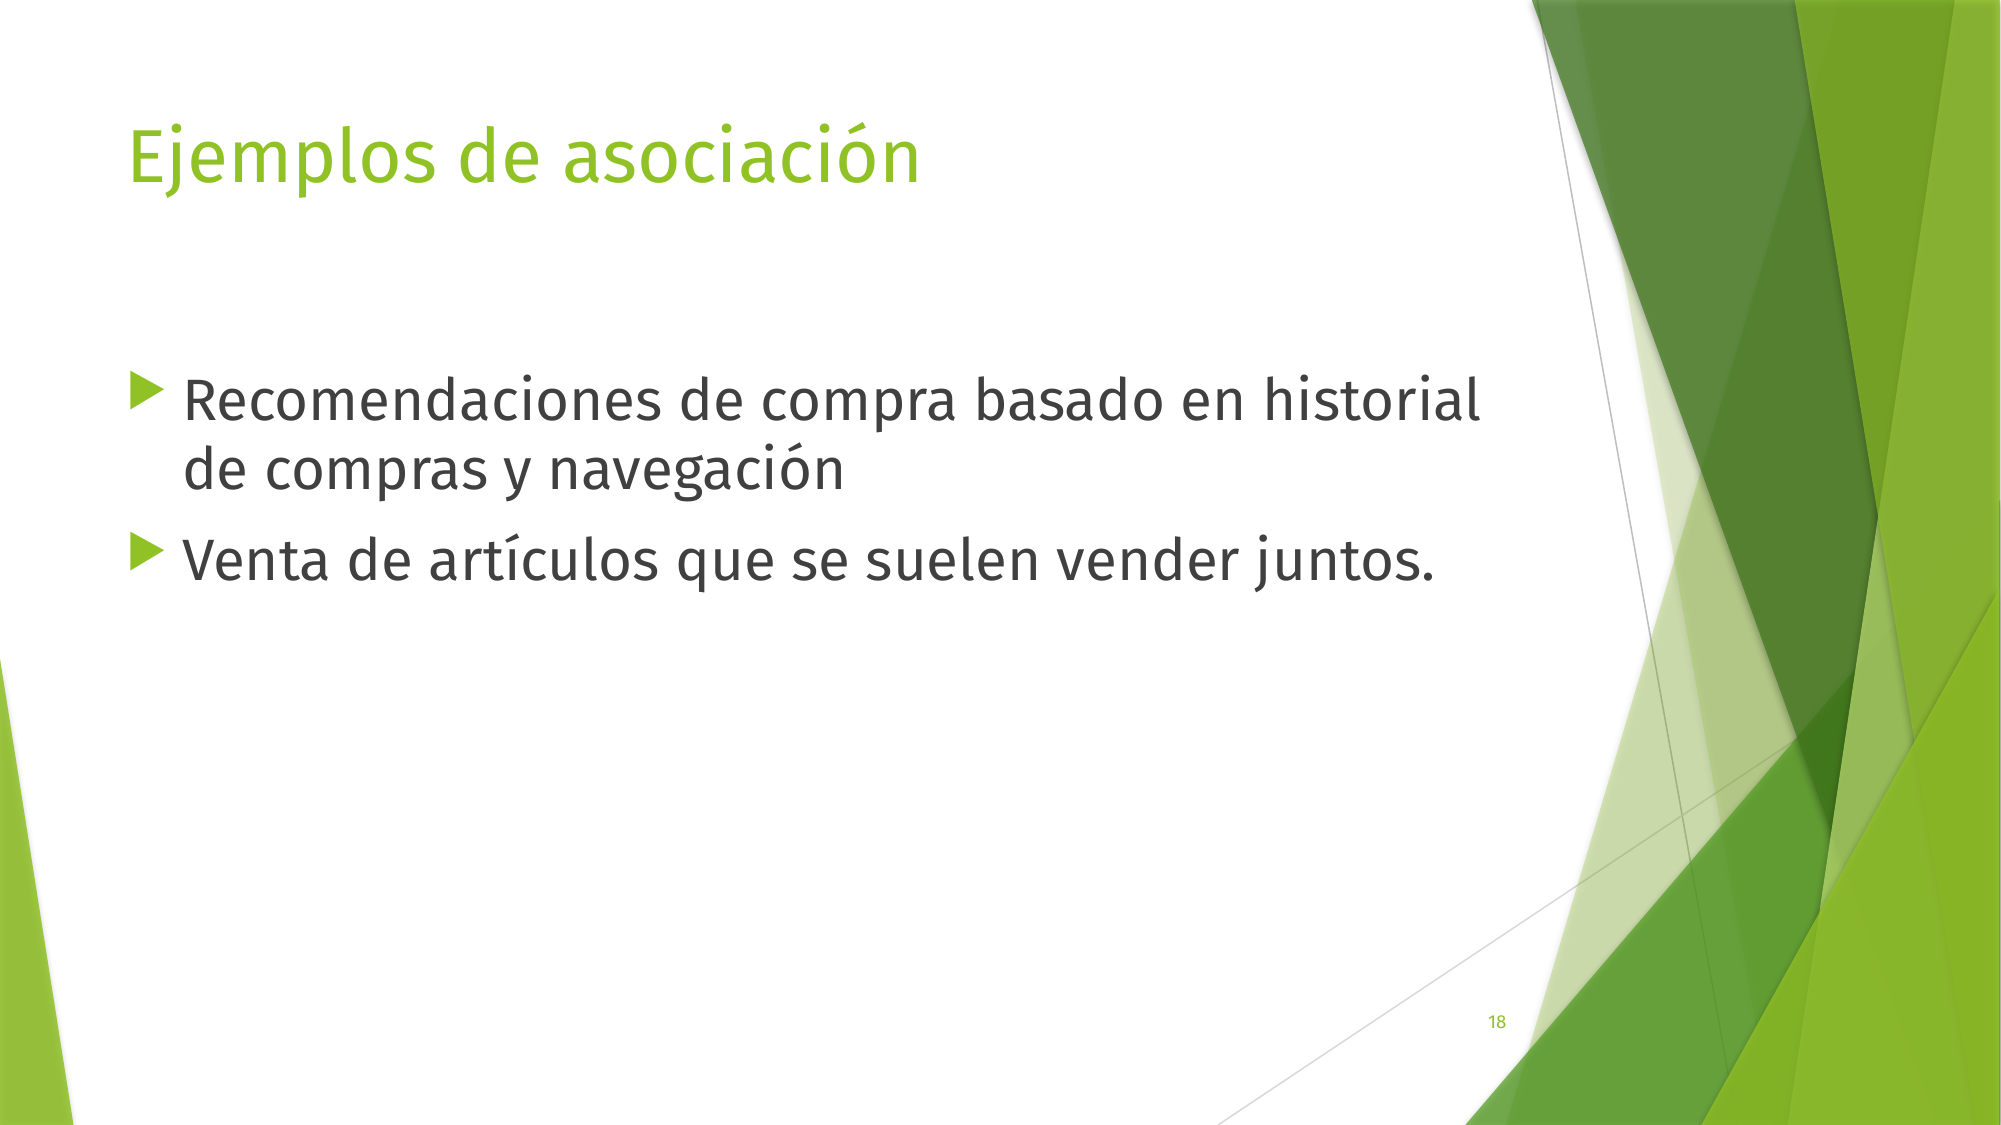

# Ejemplos de asociación

Recomendaciones de compra basado en historial de compras y navegación
Venta de artículos que se suelen vender juntos.

18